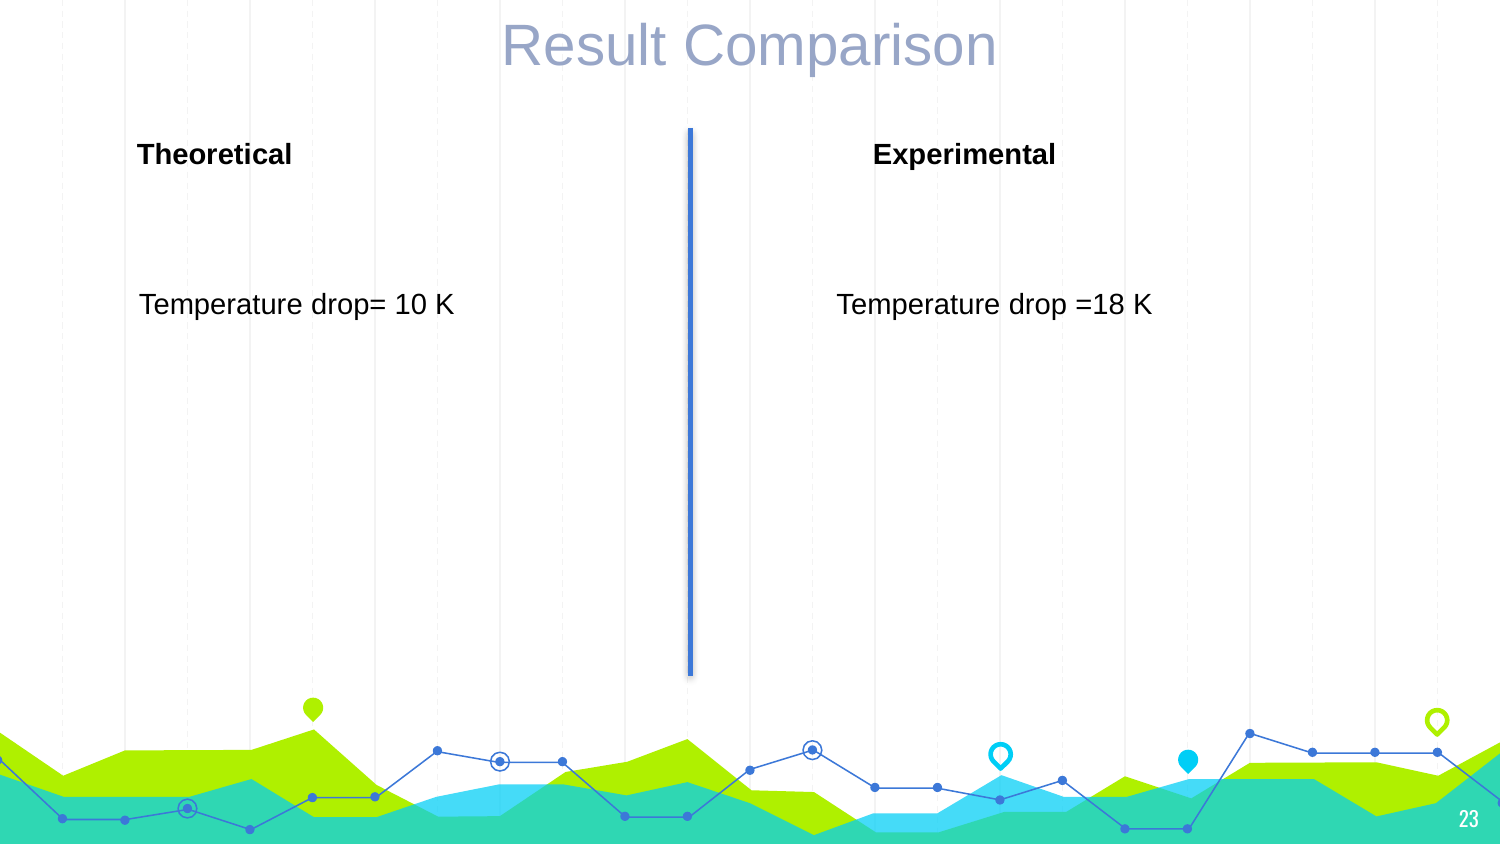

Result Comparison
Experimental
Theoretical
Temperature drop =18 K
Temperature drop= 10 K
23